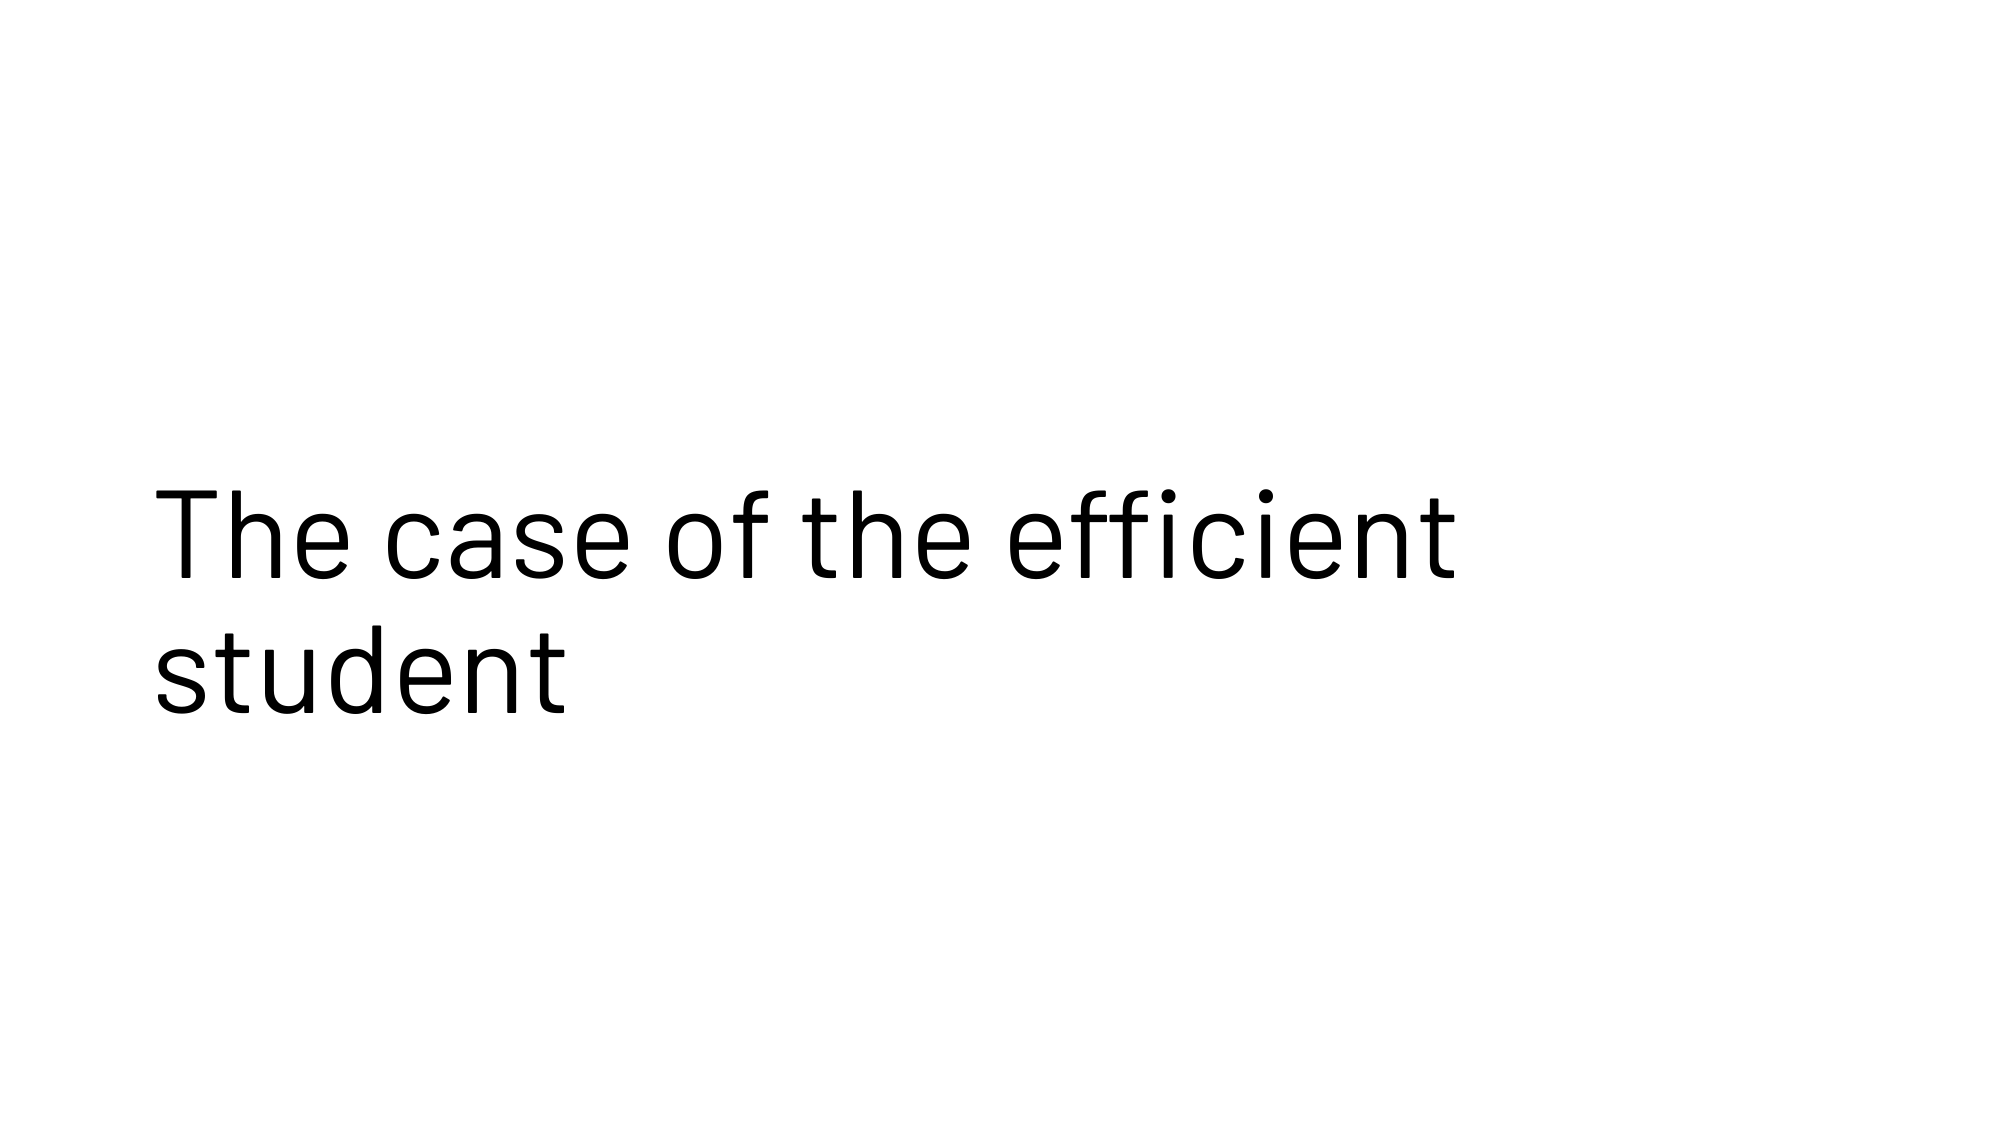

# The case of the efficient student